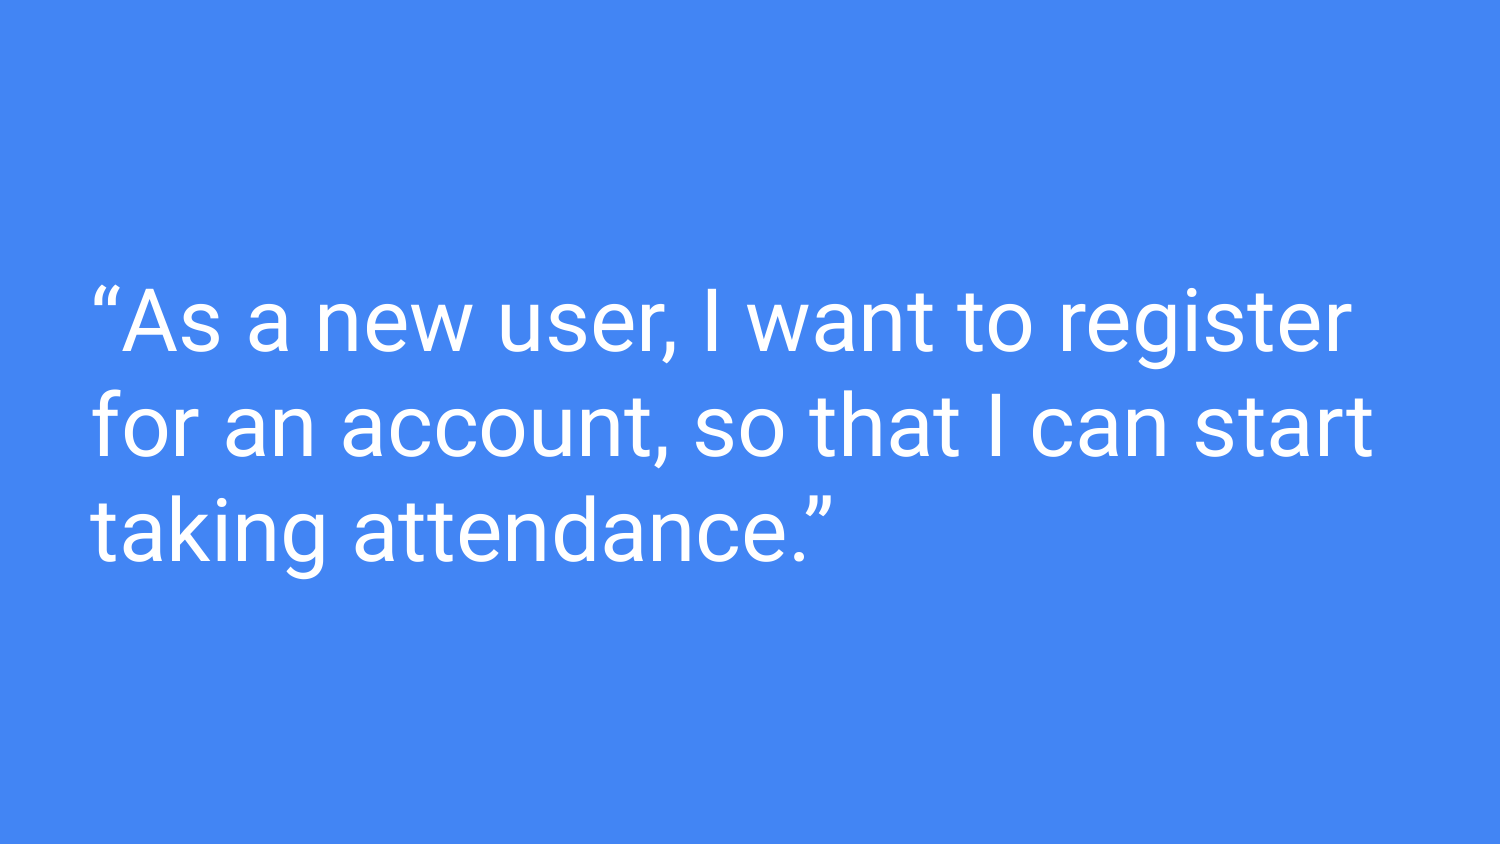

# “As a new user, I want to register for an account, so that I can start taking attendance.”